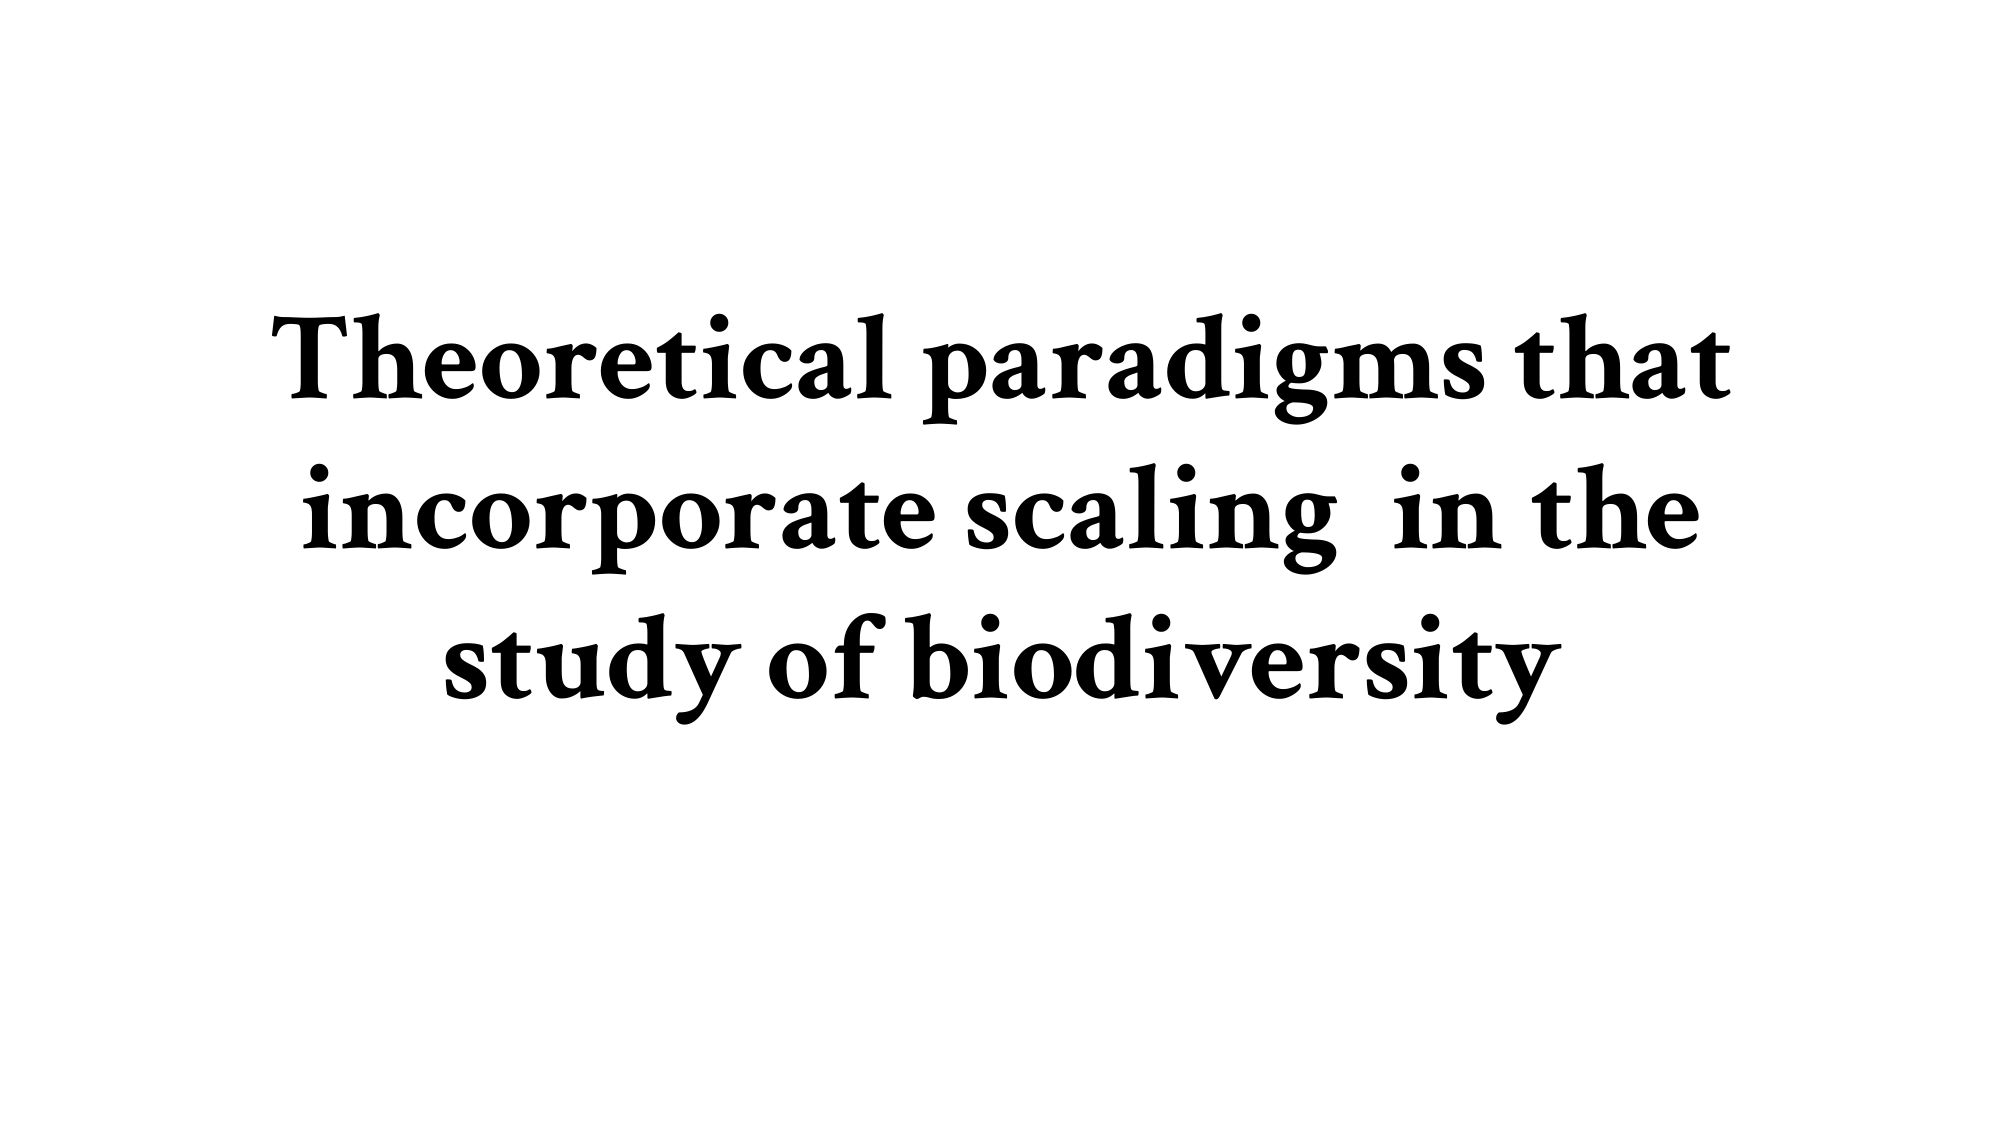

Theoretical paradigms that incorporate scaling  in the study of biodiversity